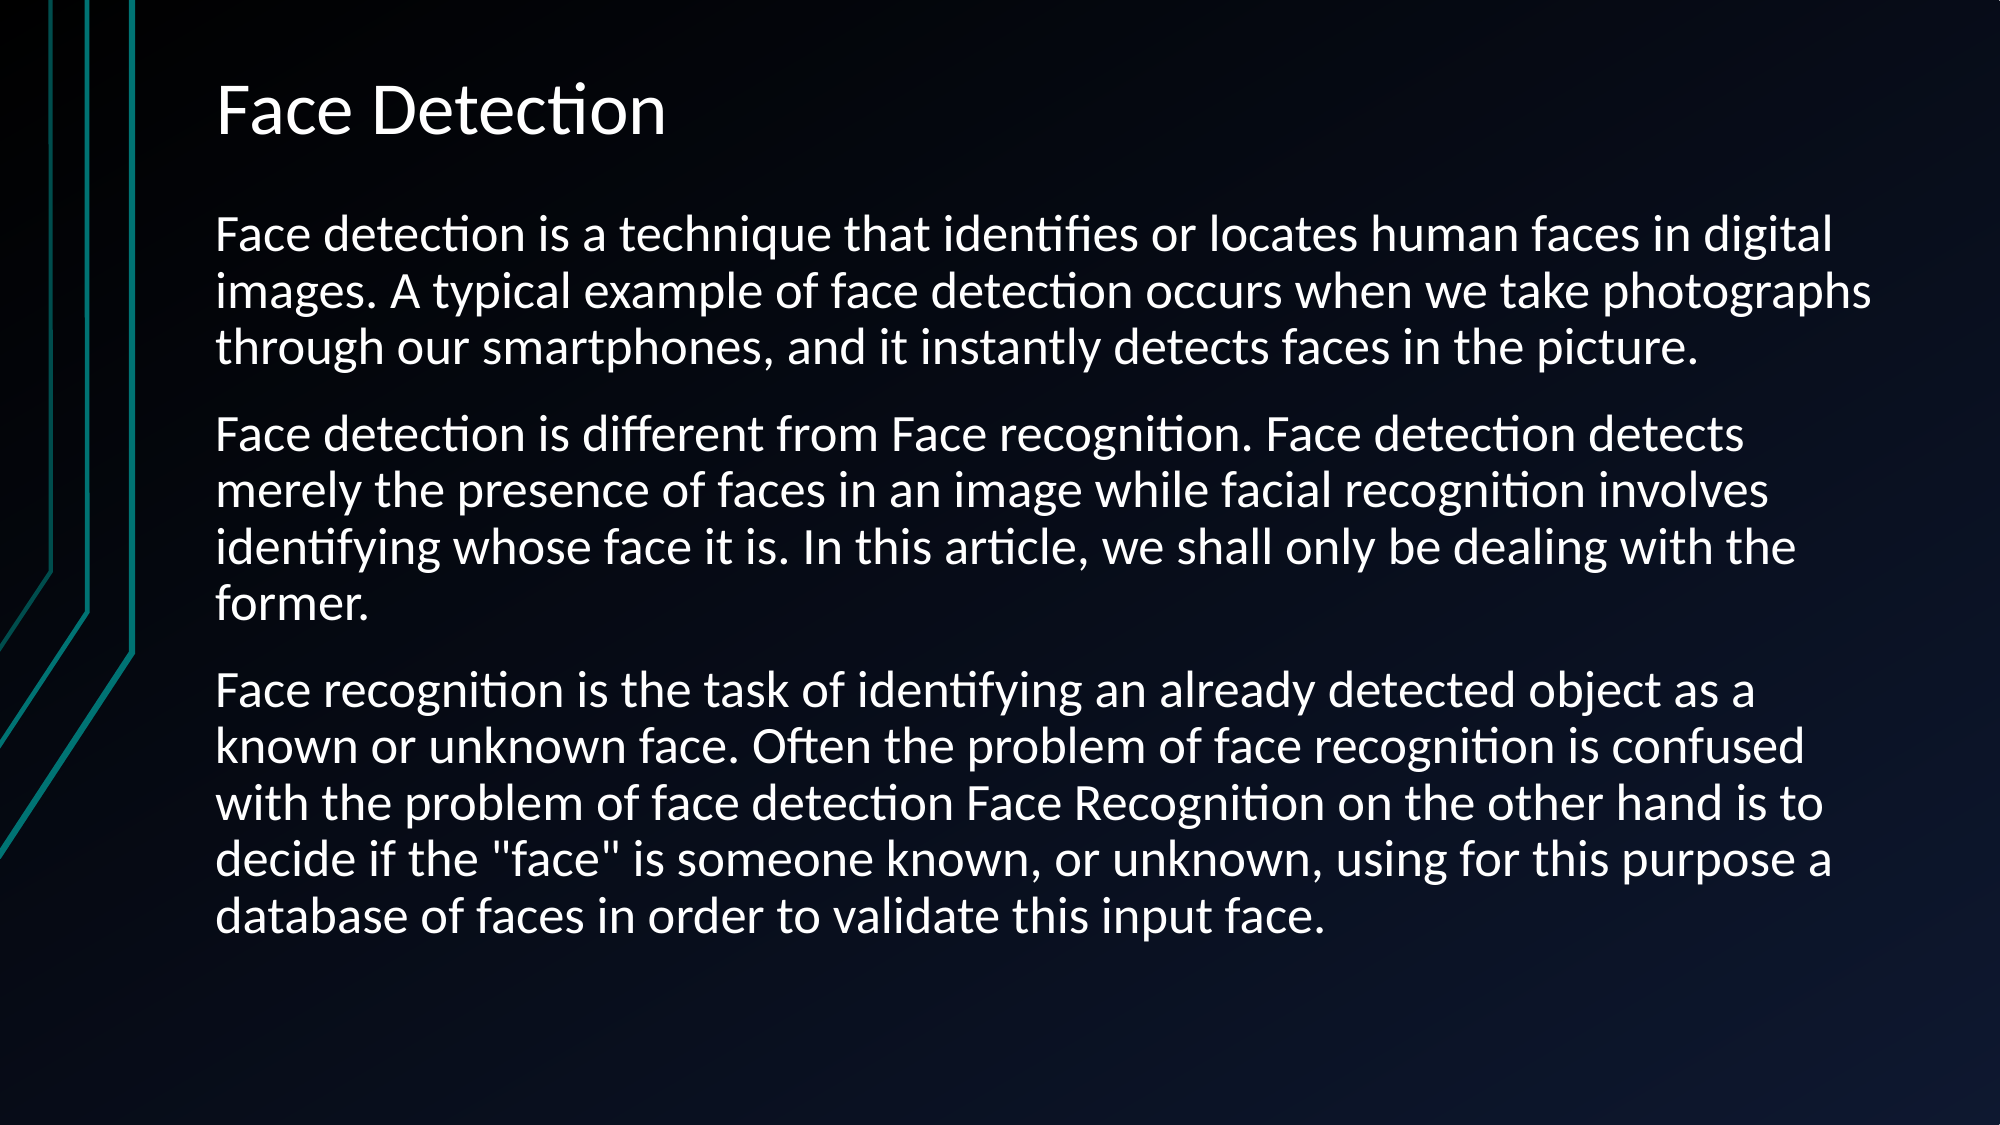

# Face Detection
Face detection is a technique that identifies or locates human faces in digital images. A typical example of face detection occurs when we take photographs through our smartphones, and it instantly detects faces in the picture.
Face detection is different from Face recognition. Face detection detects merely the presence of faces in an image while facial recognition involves identifying whose face it is. In this article, we shall only be dealing with the former.
Face recognition is the task of identifying an already detected object as a known or unknown face. Often the problem of face recognition is confused with the problem of face detection Face Recognition on the other hand is to decide if the "face" is someone known, or unknown, using for this purpose a database of faces in order to validate this input face.